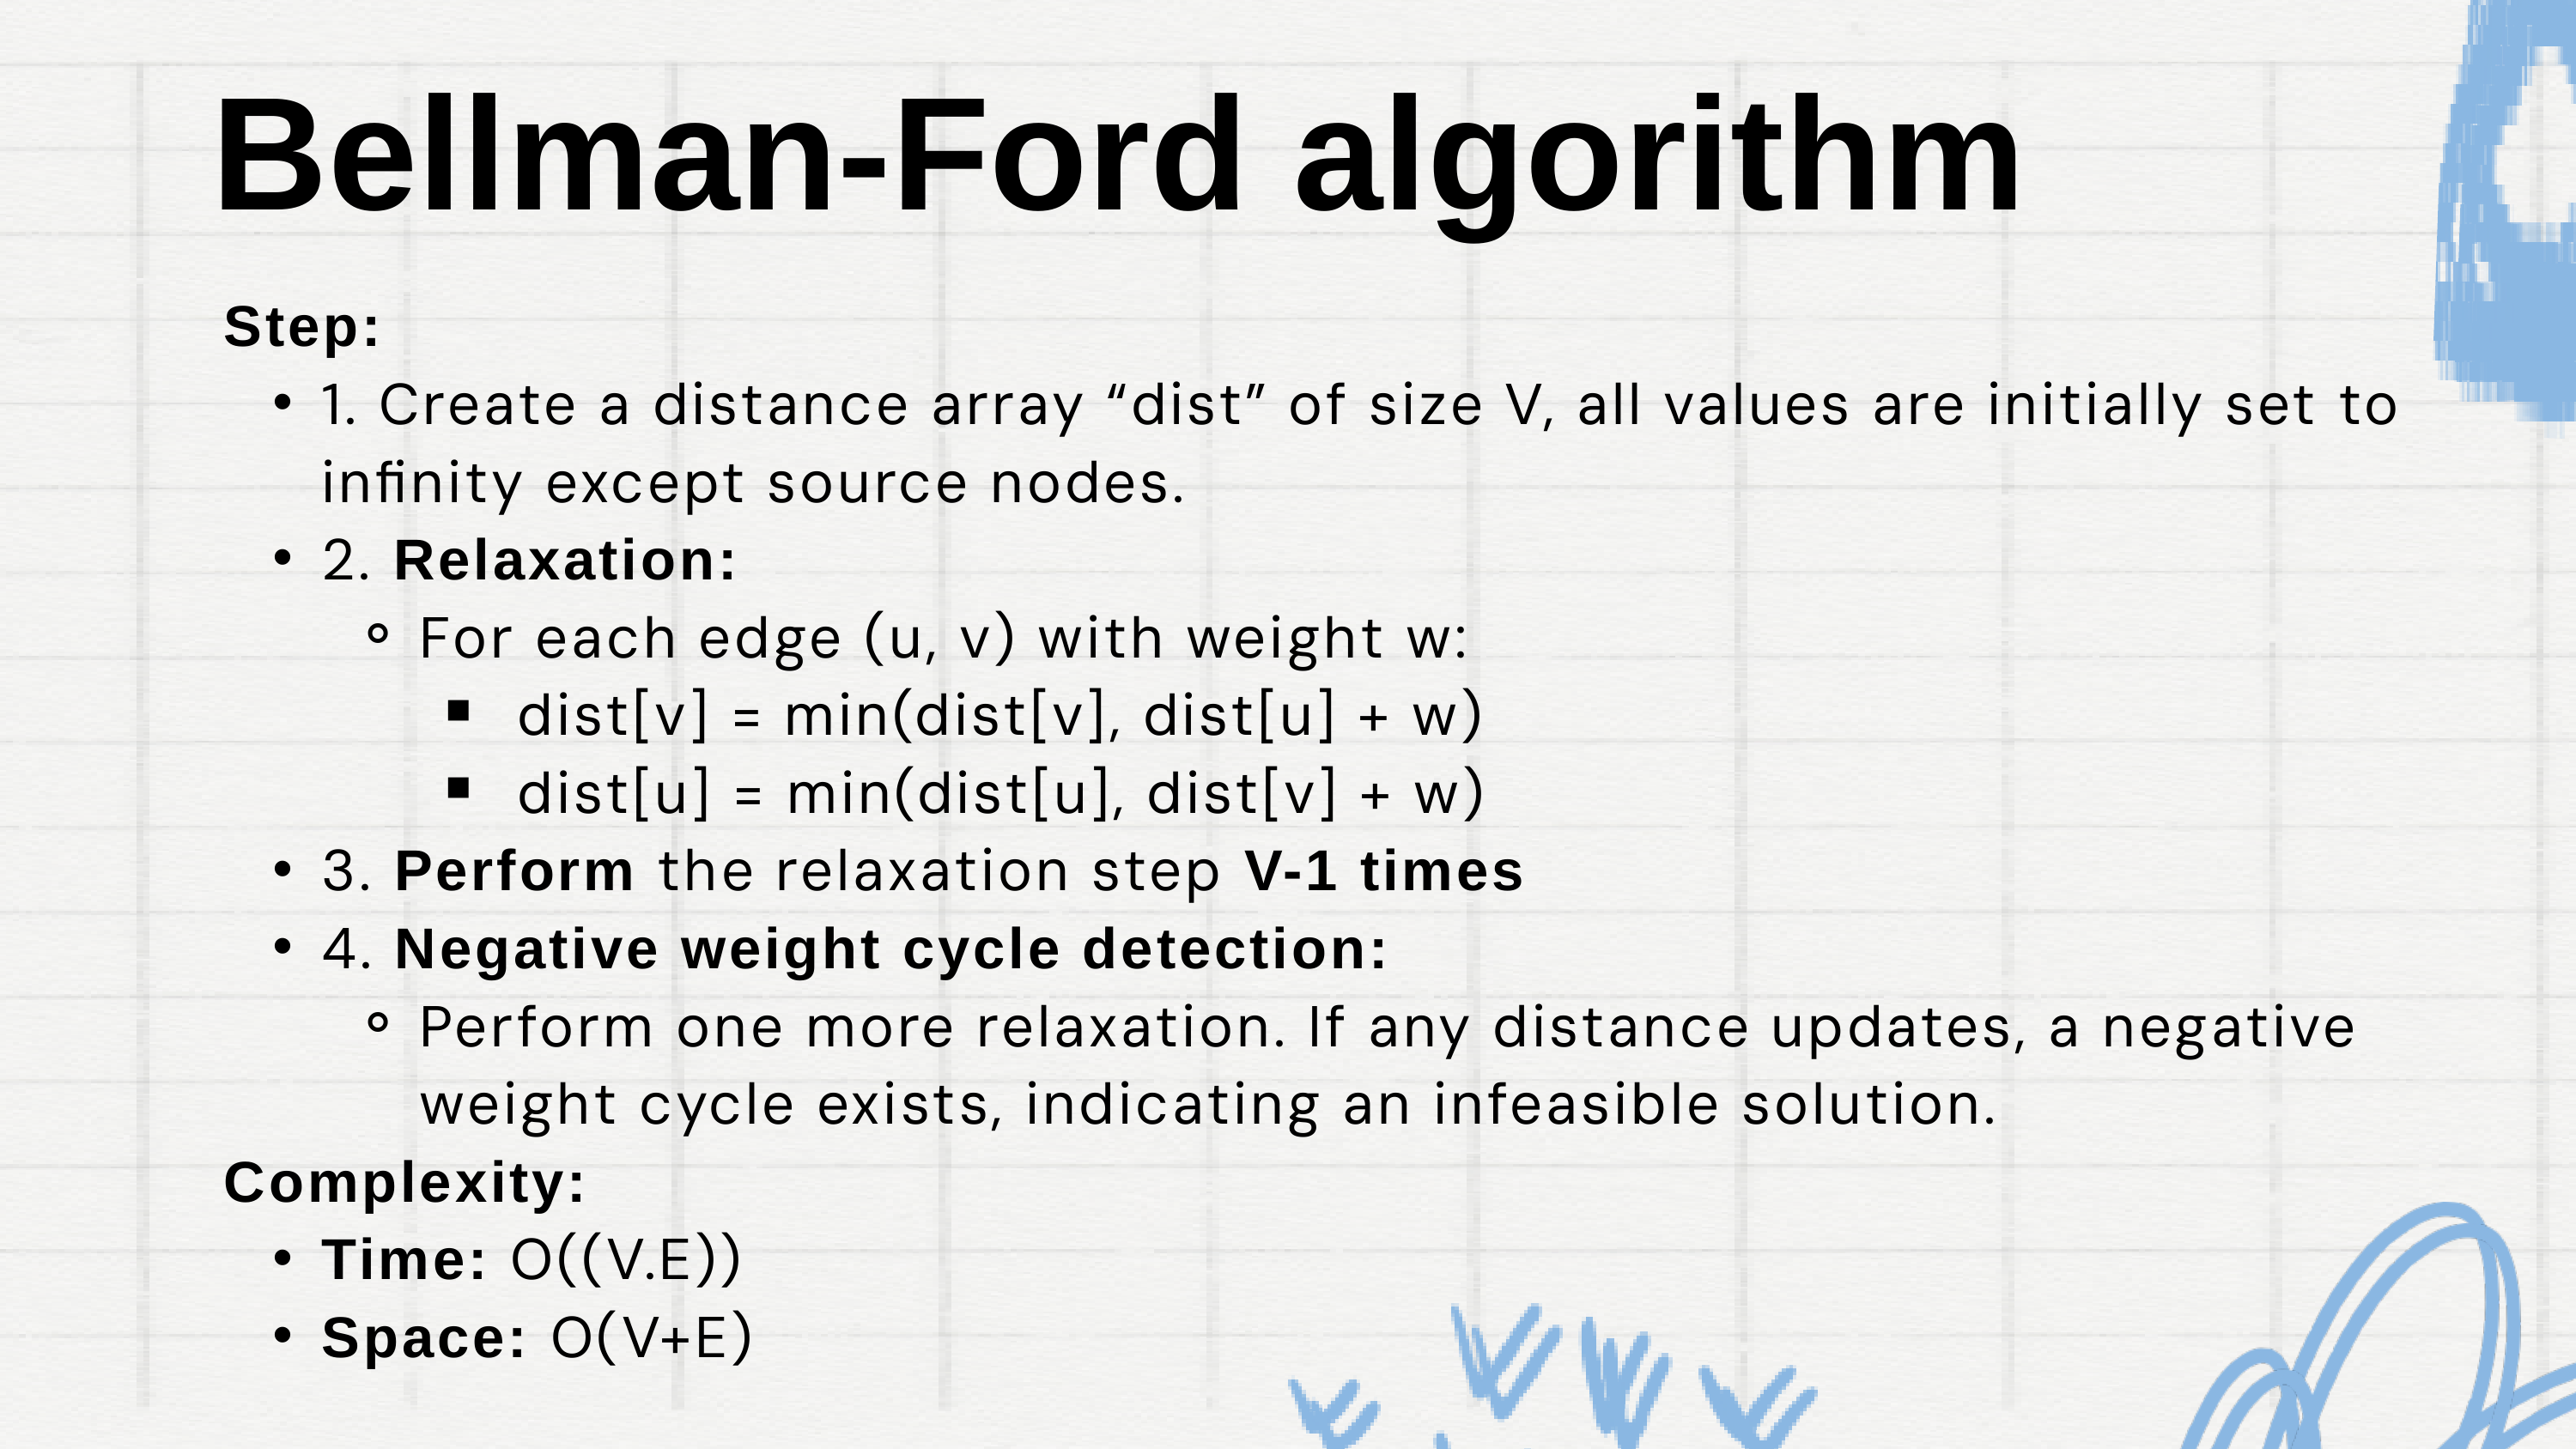

Bellman-Ford algorithm
Step:
1. Create a distance array “dist” of size V, all values are initially set to infinity except source nodes.
2. Relaxation:
For each edge (u, v) with weight w:
dist[v] = min(dist[v], dist[u] + w)
dist[u] = min(dist[u], dist[v] + w)
3. Perform the relaxation step V-1 times
4. Negative weight cycle detection:
Perform one more relaxation. If any distance updates, a negative weight cycle exists, indicating an infeasible solution.
Complexity:
Time: O((V.E))
Space: O(V+E)